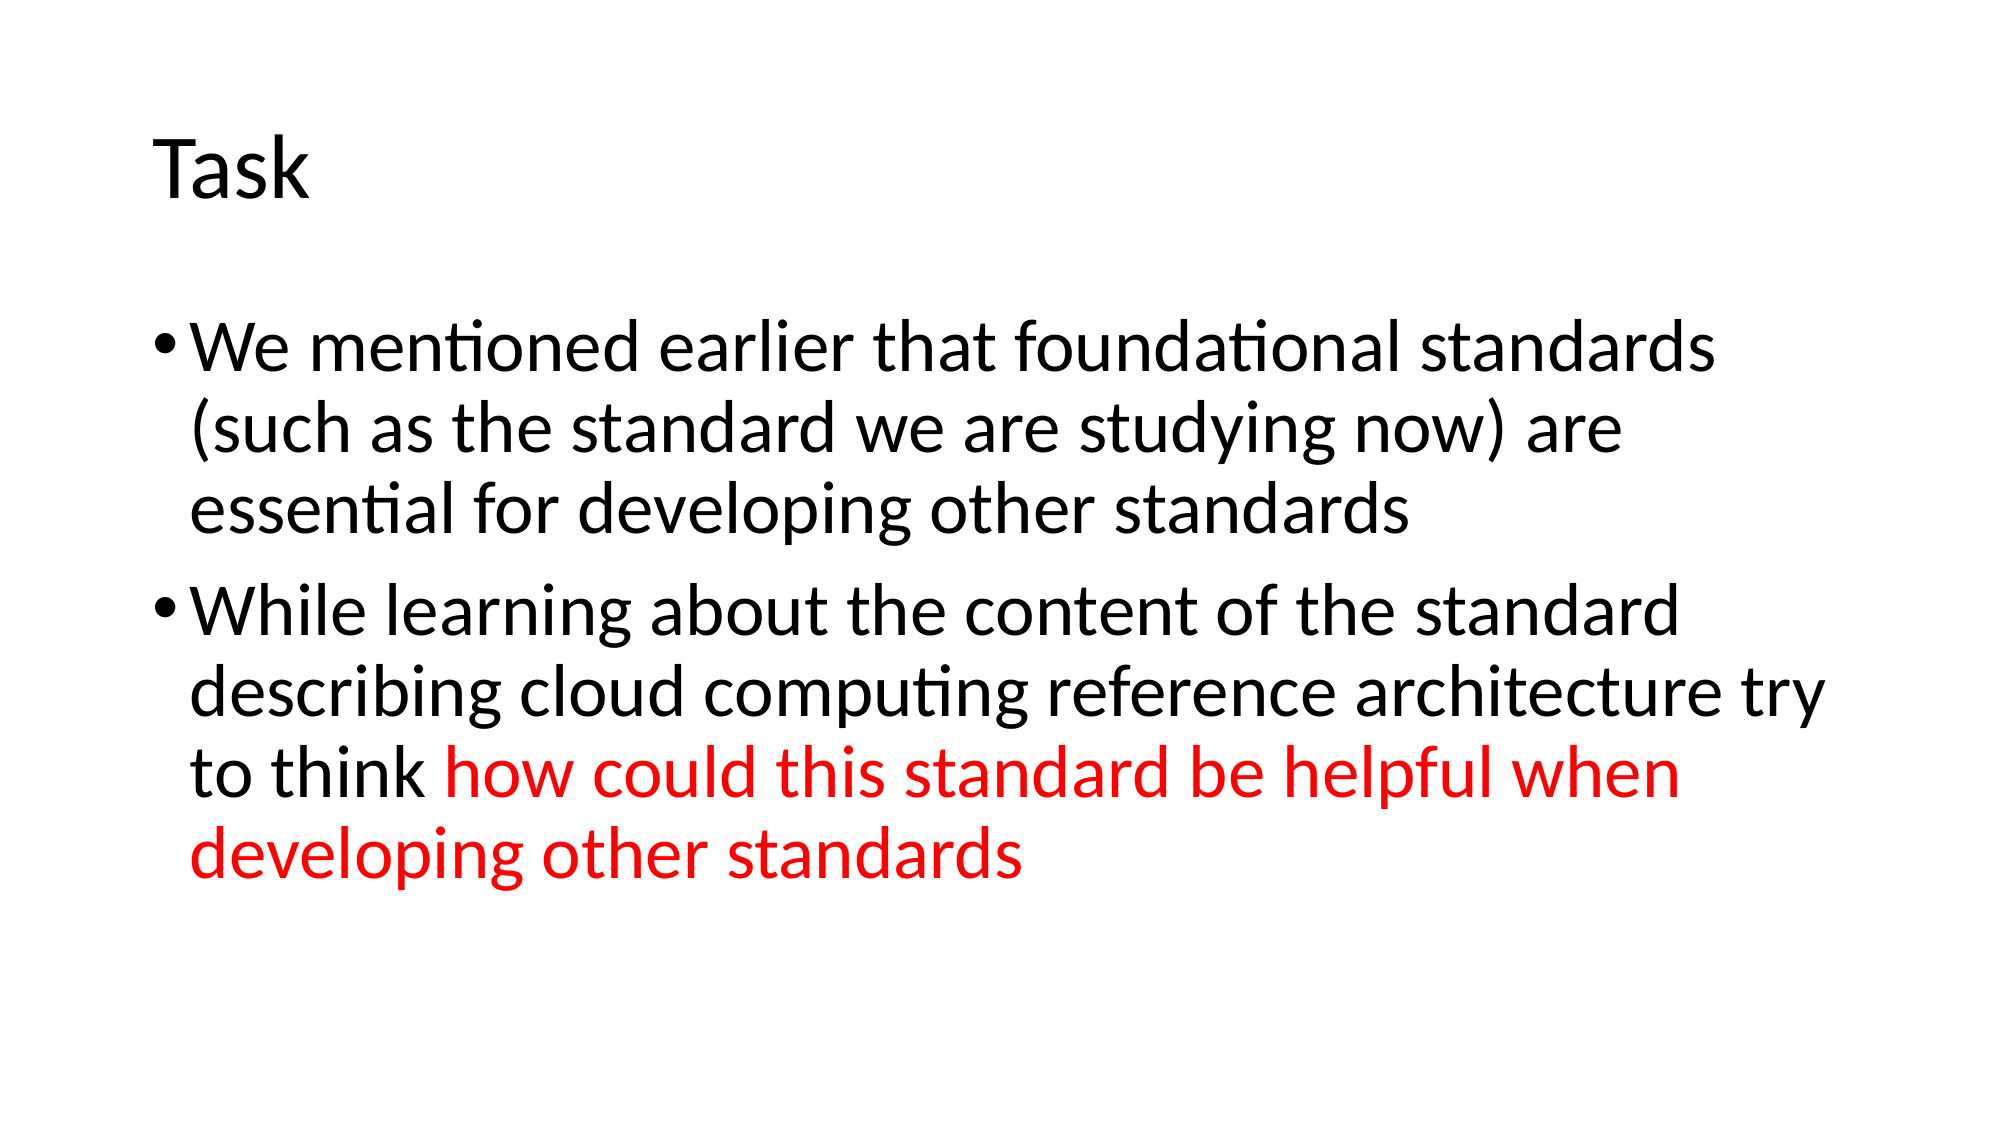

# Task
We mentioned earlier that foundational standards (such as the standard we are studying now) are essential for developing other standards
While learning about the content of the standard describing cloud computing reference architecture try to think how could this standard be helpful when developing other standards